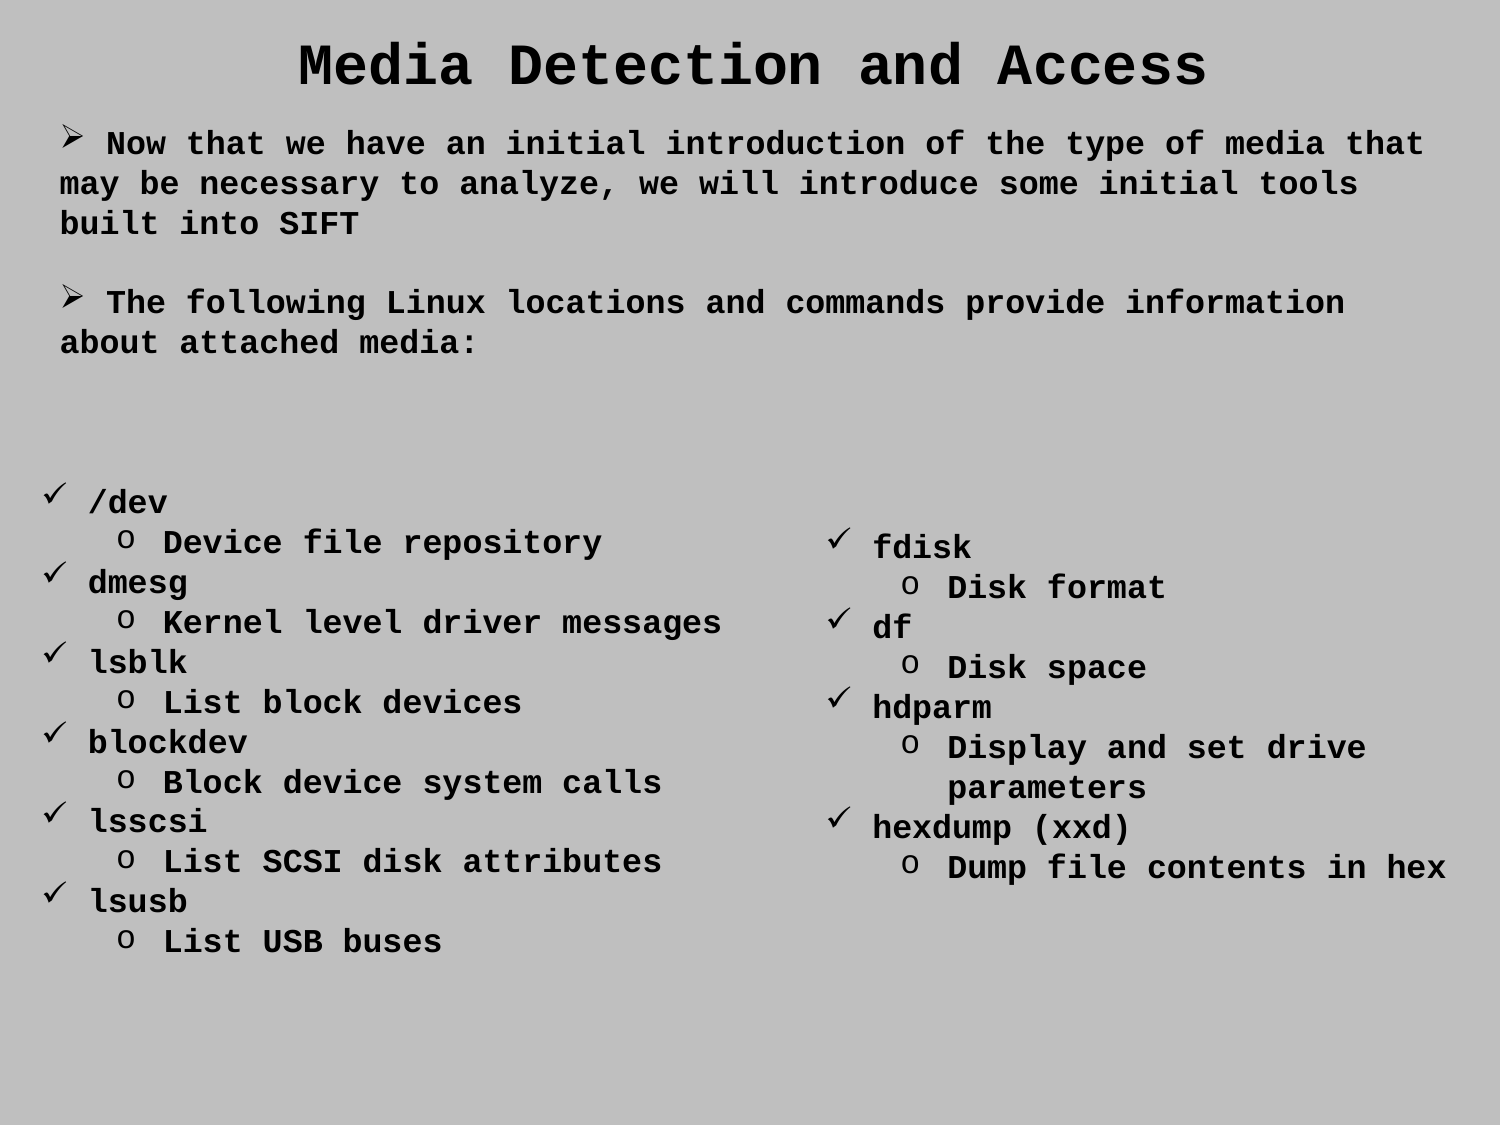

Media Detection and Access
 Now that we have an initial introduction of the type of media that may be necessary to analyze, we will introduce some initial tools built into SIFT

 The following Linux locations and commands provide information about attached media:
/dev
Device file repository
dmesg
Kernel level driver messages
lsblk
List block devices
blockdev
Block device system calls
lsscsi
List SCSI disk attributes
lsusb
List USB buses
fdisk
Disk format
df
Disk space
hdparm
Display and set drive parameters
hexdump (xxd)
Dump file contents in hex